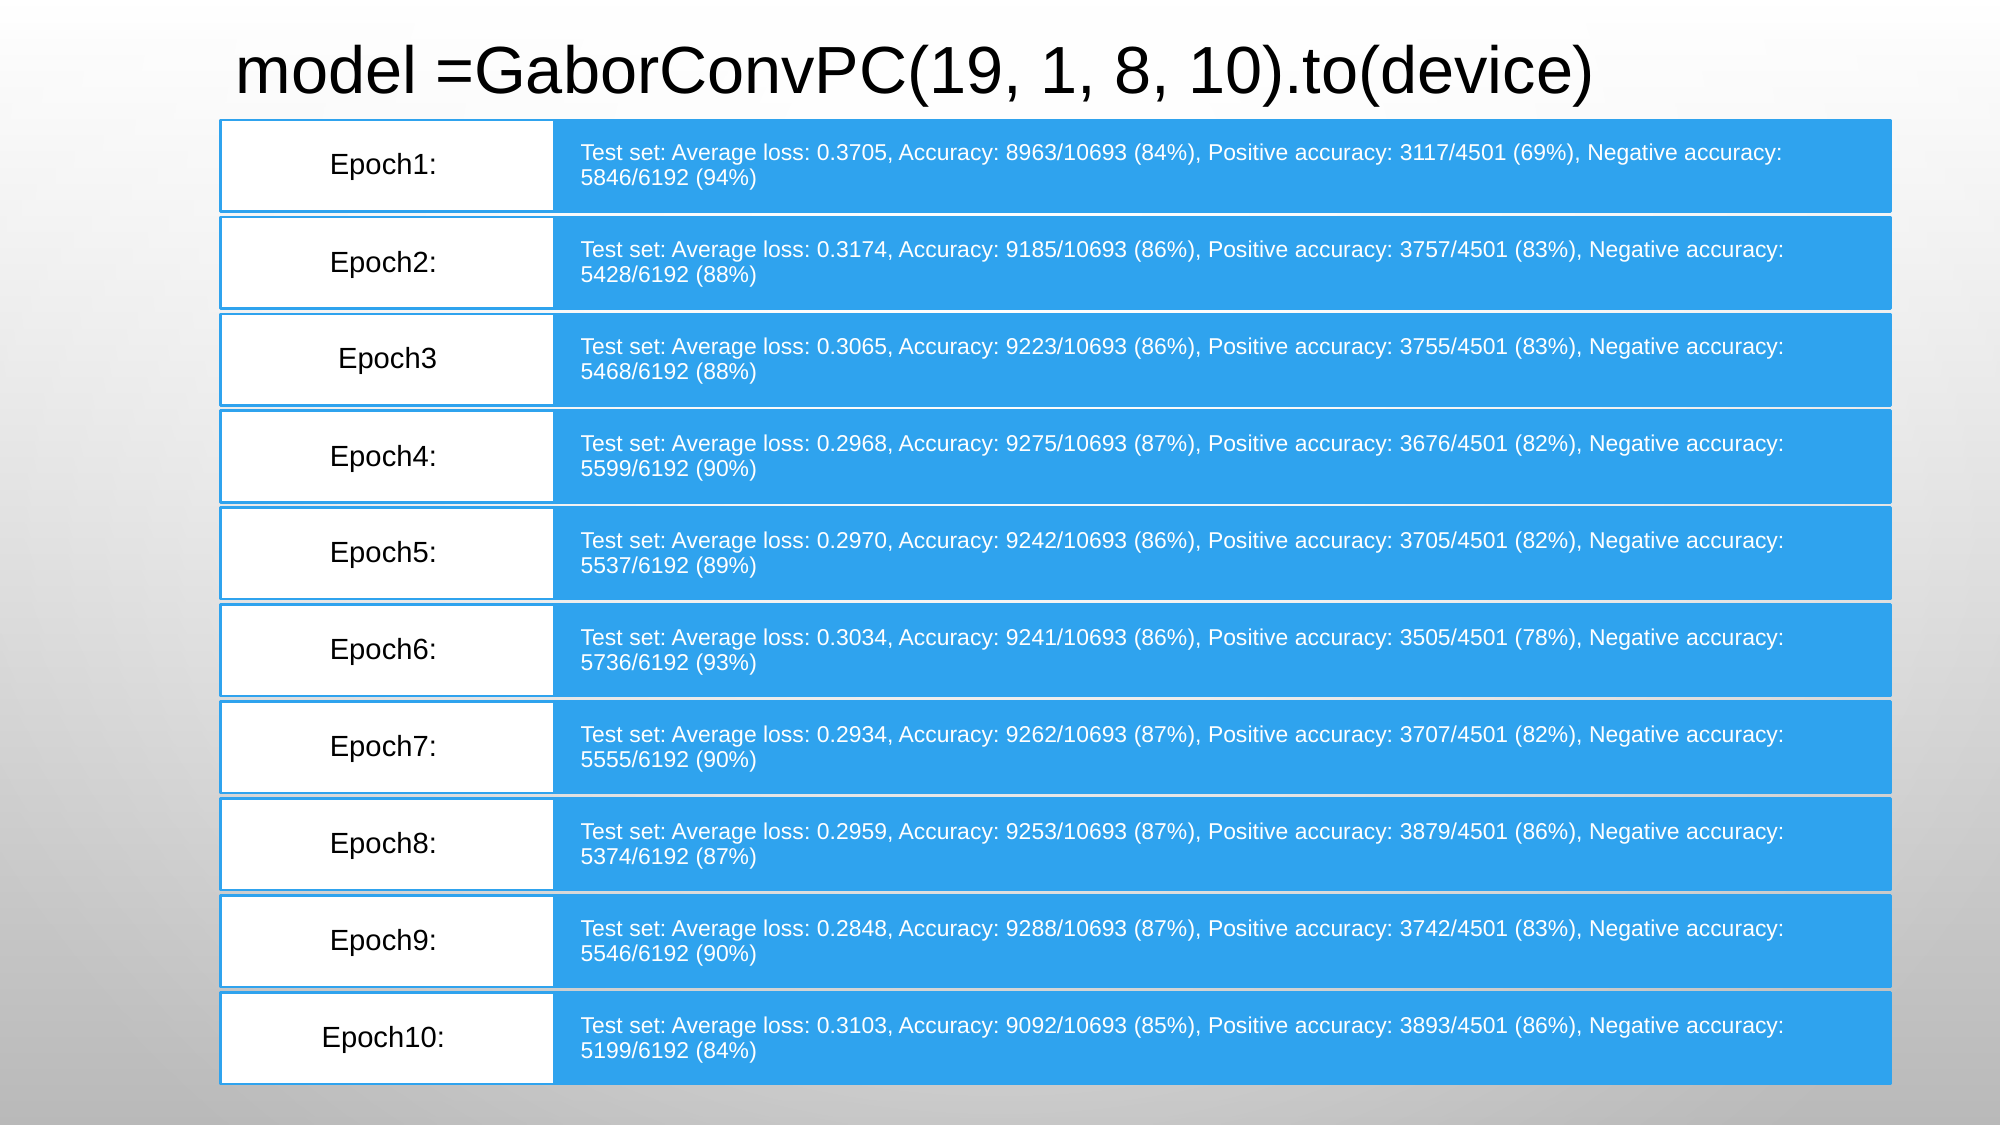

model =GaborConvPC(19, 1, 8, 10).to(device)
Test set: Average loss: 0.3705, Accuracy: 8963/10693 (84%), Positive accuracy: 3117/4501 (69%), Negative accuracy: 5846/6192 (94%)
Epoch1:
Test set: Average loss: 0.3174, Accuracy: 9185/10693 (86%), Positive accuracy: 3757/4501 (83%), Negative accuracy: 5428/6192 (88%)
Epoch2:
Test set: Average loss: 0.3065, Accuracy: 9223/10693 (86%), Positive accuracy: 3755/4501 (83%), Negative accuracy: 5468/6192 (88%)
Epoch3
Test set: Average loss: 0.2968, Accuracy: 9275/10693 (87%), Positive accuracy: 3676/4501 (82%), Negative accuracy: 5599/6192 (90%)
Epoch4:
Test set: Average loss: 0.2970, Accuracy: 9242/10693 (86%), Positive accuracy: 3705/4501 (82%), Negative accuracy: 5537/6192 (89%)
Epoch5:
Test set: Average loss: 0.3034, Accuracy: 9241/10693 (86%), Positive accuracy: 3505/4501 (78%), Negative accuracy: 5736/6192 (93%)
Epoch6:
Test set: Average loss: 0.2934, Accuracy: 9262/10693 (87%), Positive accuracy: 3707/4501 (82%), Negative accuracy: 5555/6192 (90%)
Epoch7:
Test set: Average loss: 0.2959, Accuracy: 9253/10693 (87%), Positive accuracy: 3879/4501 (86%), Negative accuracy: 5374/6192 (87%)
Epoch8:
Test set: Average loss: 0.2848, Accuracy: 9288/10693 (87%), Positive accuracy: 3742/4501 (83%), Negative accuracy: 5546/6192 (90%)
Epoch9:
Test set: Average loss: 0.3103, Accuracy: 9092/10693 (85%), Positive accuracy: 3893/4501 (86%), Negative accuracy: 5199/6192 (84%)
Epoch10:
#